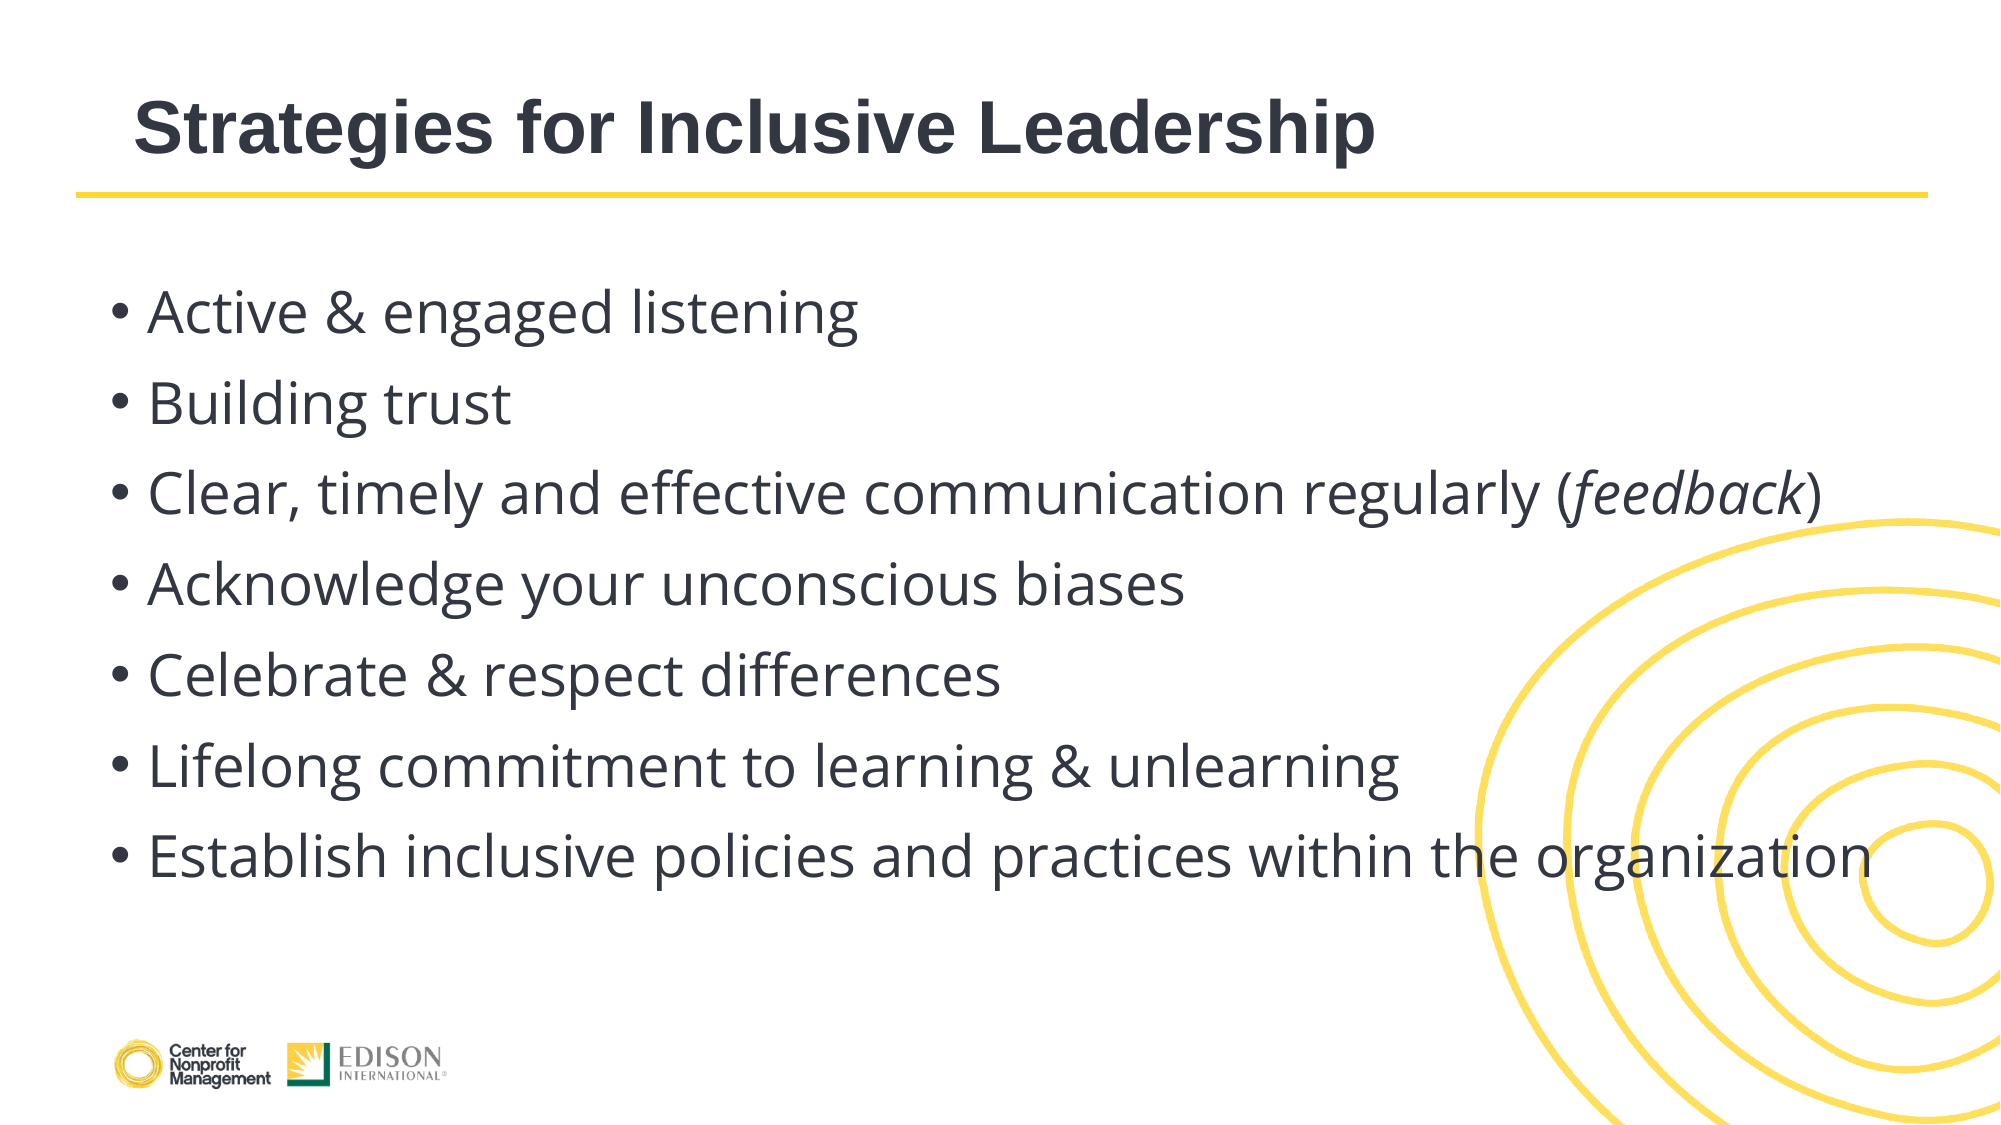

Strategies for Inclusive Leadership
Active & engaged listening
Building trust
Clear, timely and effective communication regularly (feedback)
Acknowledge your unconscious biases
Celebrate & respect differences
Lifelong commitment to learning & unlearning
Establish inclusive policies and practices within the organization